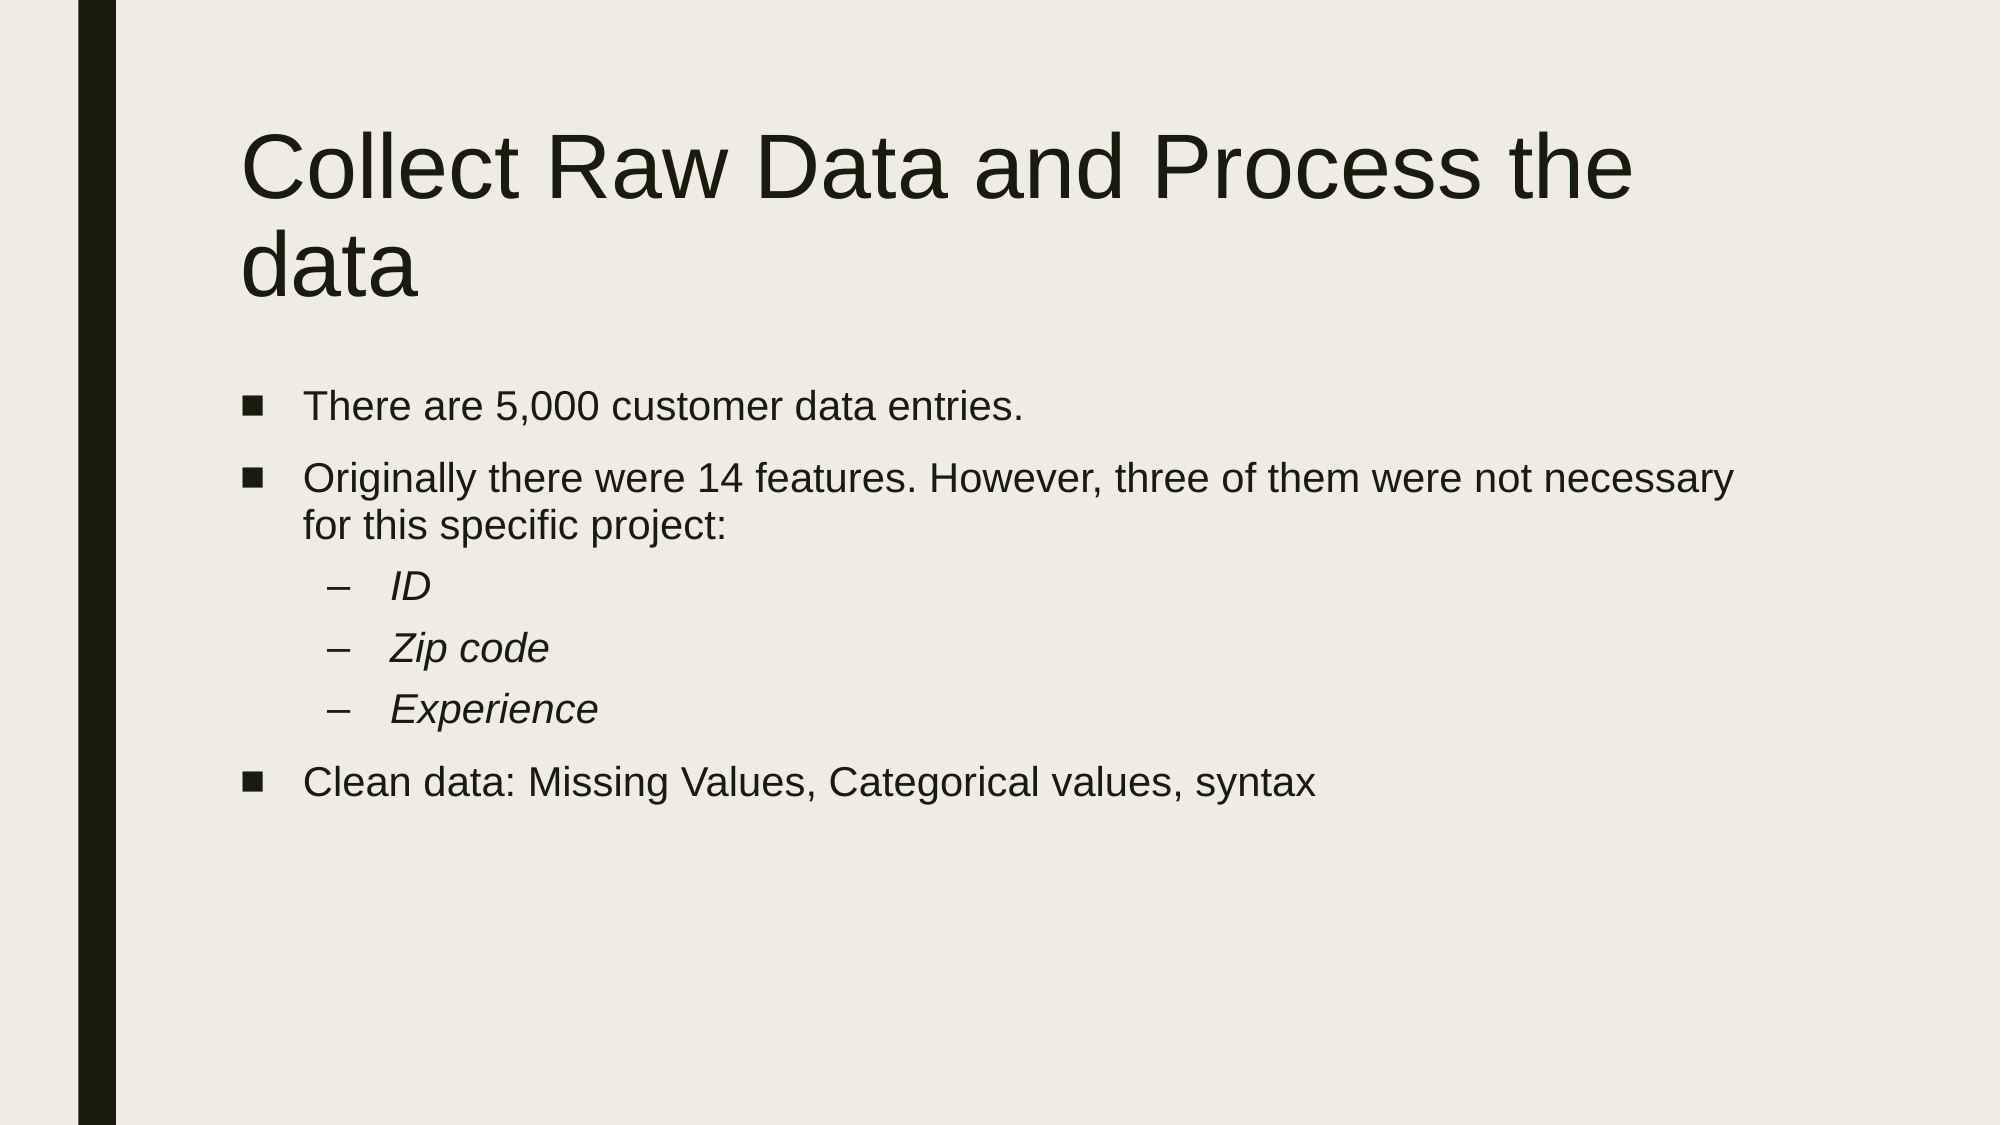

# Collect Raw Data and Process the data
There are 5,000 customer data entries.
Originally there were 14 features. However, three of them were not necessary for this specific project:
ID
Zip code
Experience
Clean data: Missing Values, Categorical values, syntax